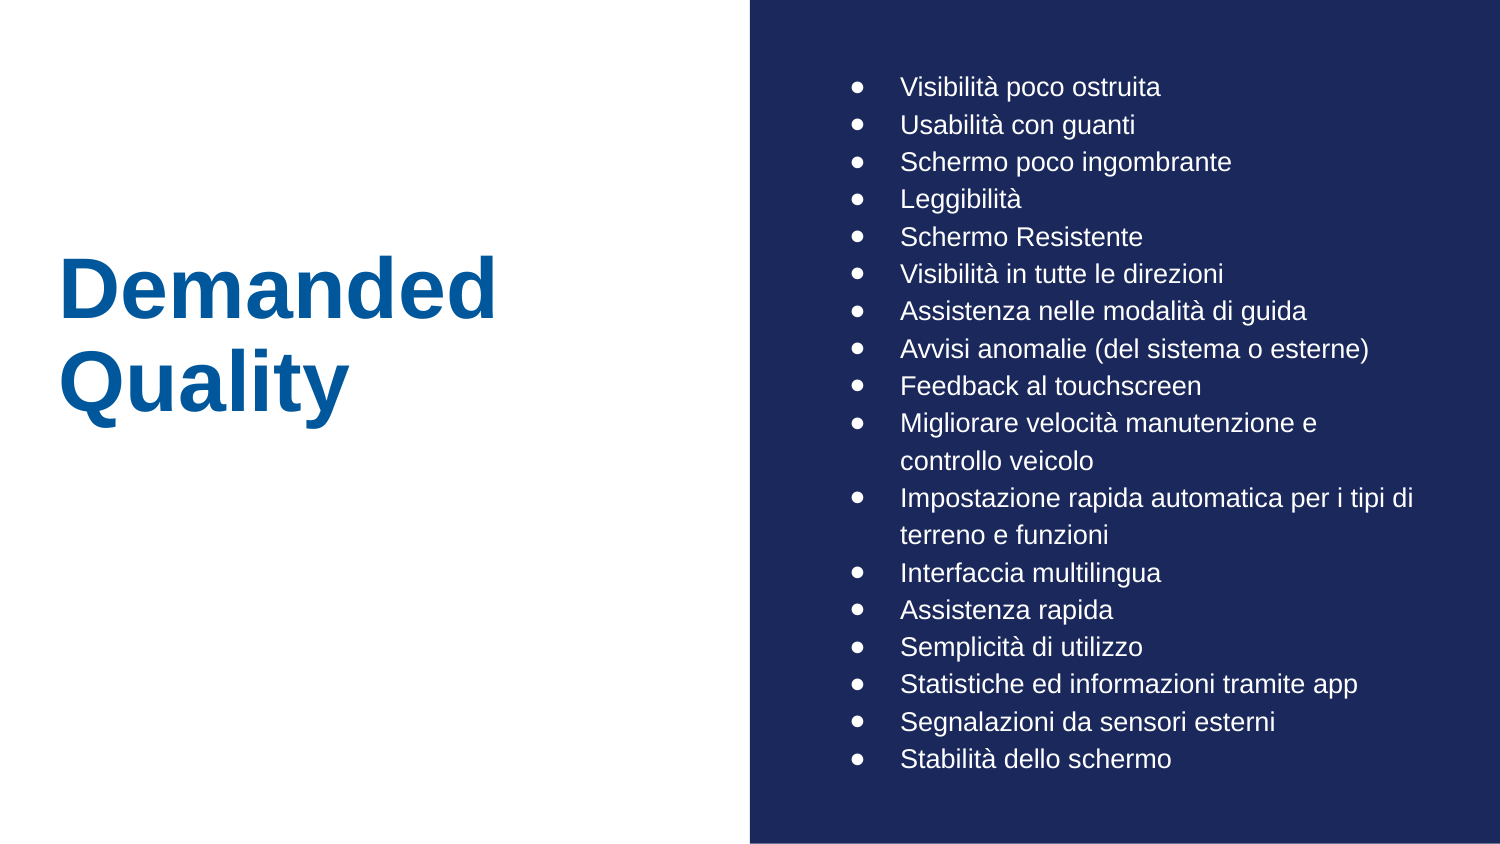

Visibilità poco ostruita
Usabilità con guanti
Schermo poco ingombrante
Leggibilità
Schermo Resistente
Visibilità in tutte le direzioni
Assistenza nelle modalità di guida
Avvisi anomalie (del sistema o esterne)
Feedback al touchscreen
Migliorare velocità manutenzione e controllo veicolo
Impostazione rapida automatica per i tipi di terreno e funzioni
Interfaccia multilingua
Assistenza rapida
Semplicità di utilizzo
Statistiche ed informazioni tramite app
Segnalazioni da sensori esterni
Stabilità dello schermo
# Demanded Quality